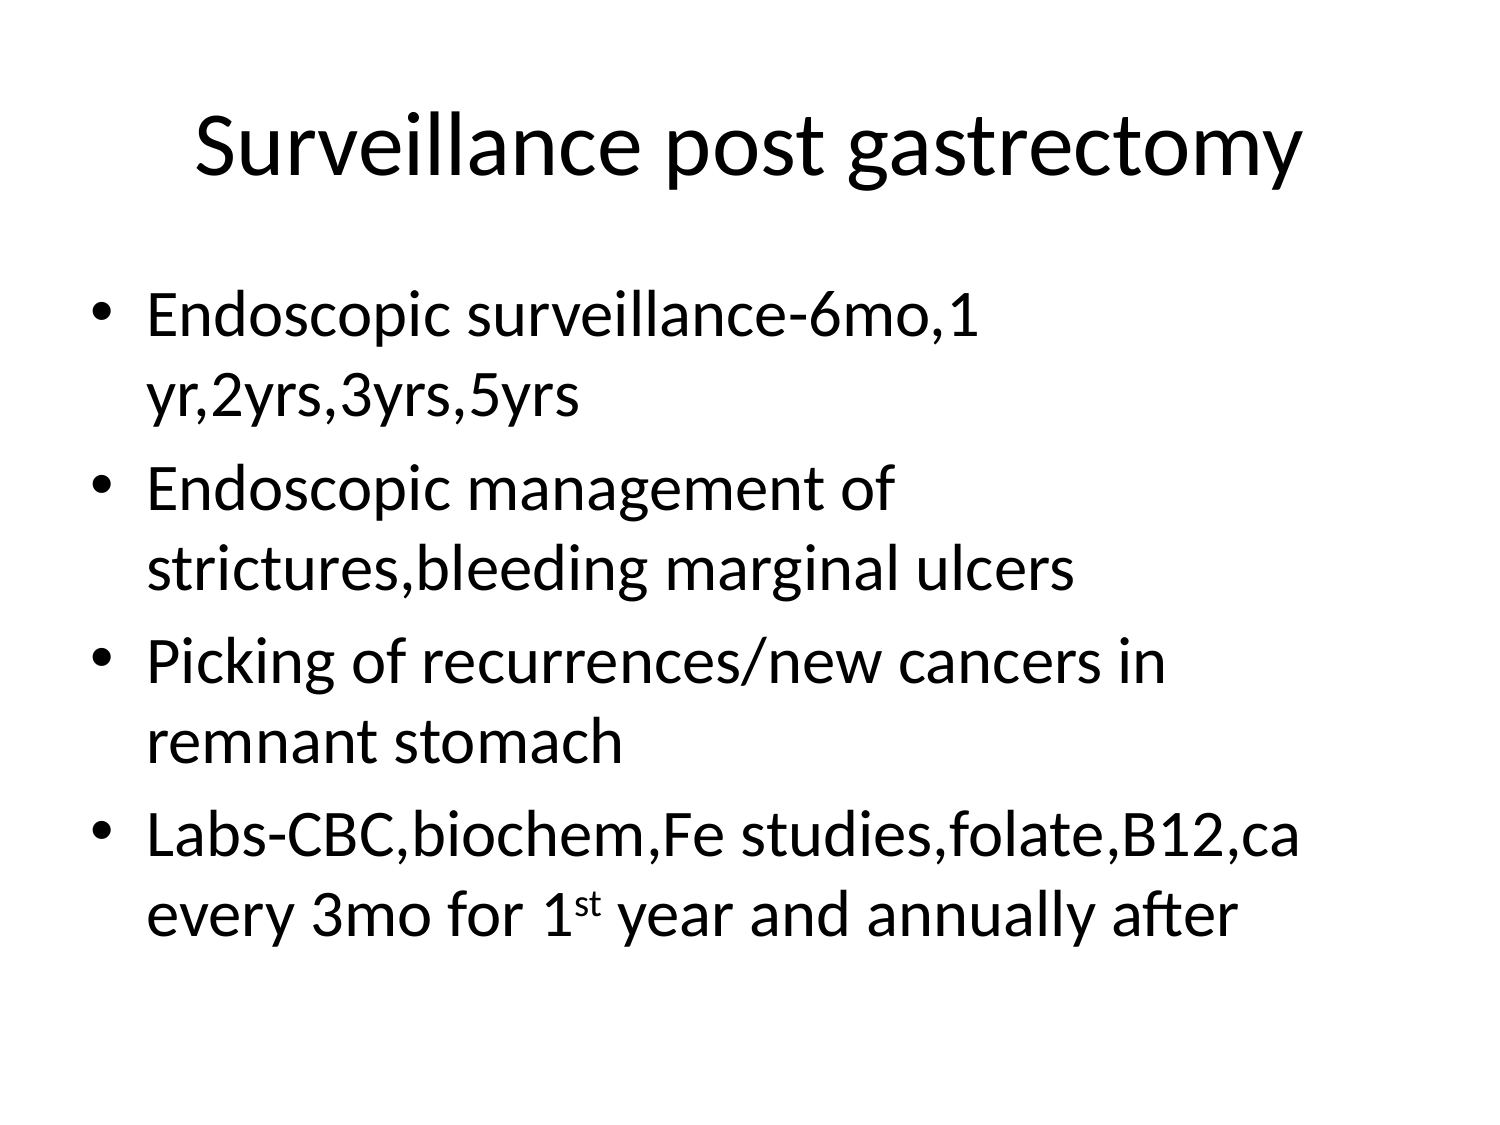

# Surveillance post gastrectomy
Endoscopic surveillance-6mo,1 yr,2yrs,3yrs,5yrs
Endoscopic management of strictures,bleeding marginal ulcers
Picking of recurrences/new cancers in remnant stomach
Labs-CBC,biochem,Fe studies,folate,B12,ca every 3mo for 1st year and annually after